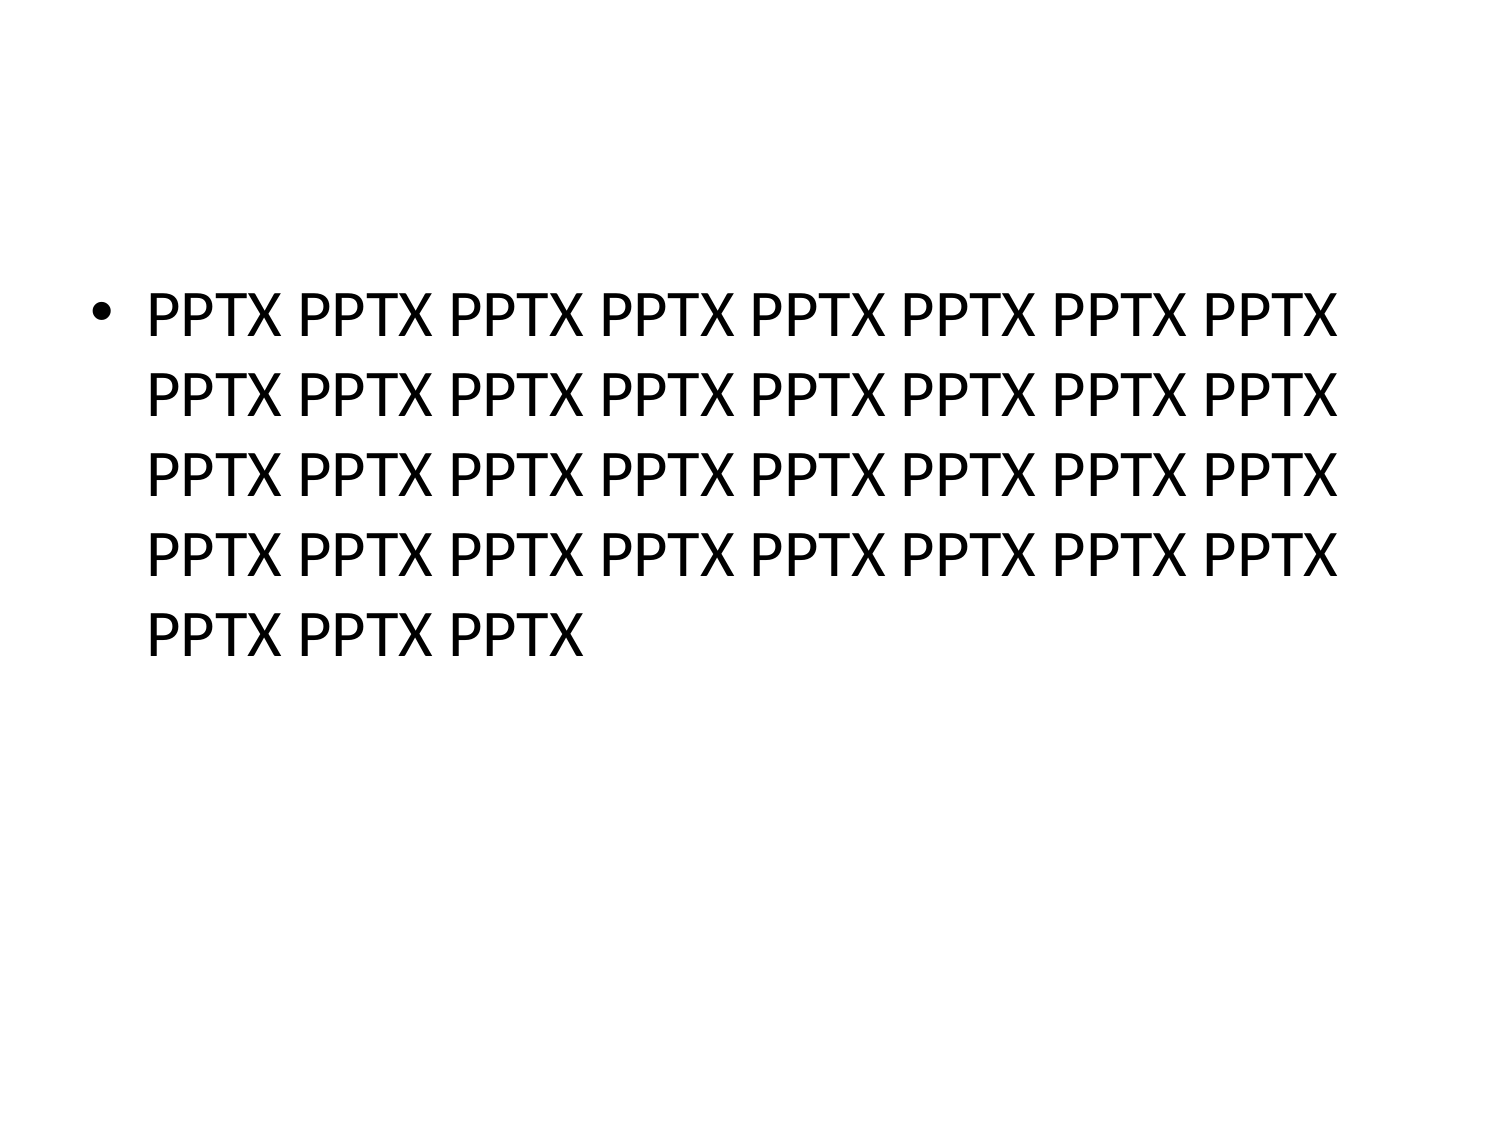

#
PPTX PPTX PPTX PPTX PPTX PPTX PPTX PPTX PPTX PPTX PPTX PPTX PPTX PPTX PPTX PPTX PPTX PPTX PPTX PPTX PPTX PPTX PPTX PPTX PPTX PPTX PPTX PPTX PPTX PPTX PPTX PPTX PPTX PPTX PPTX